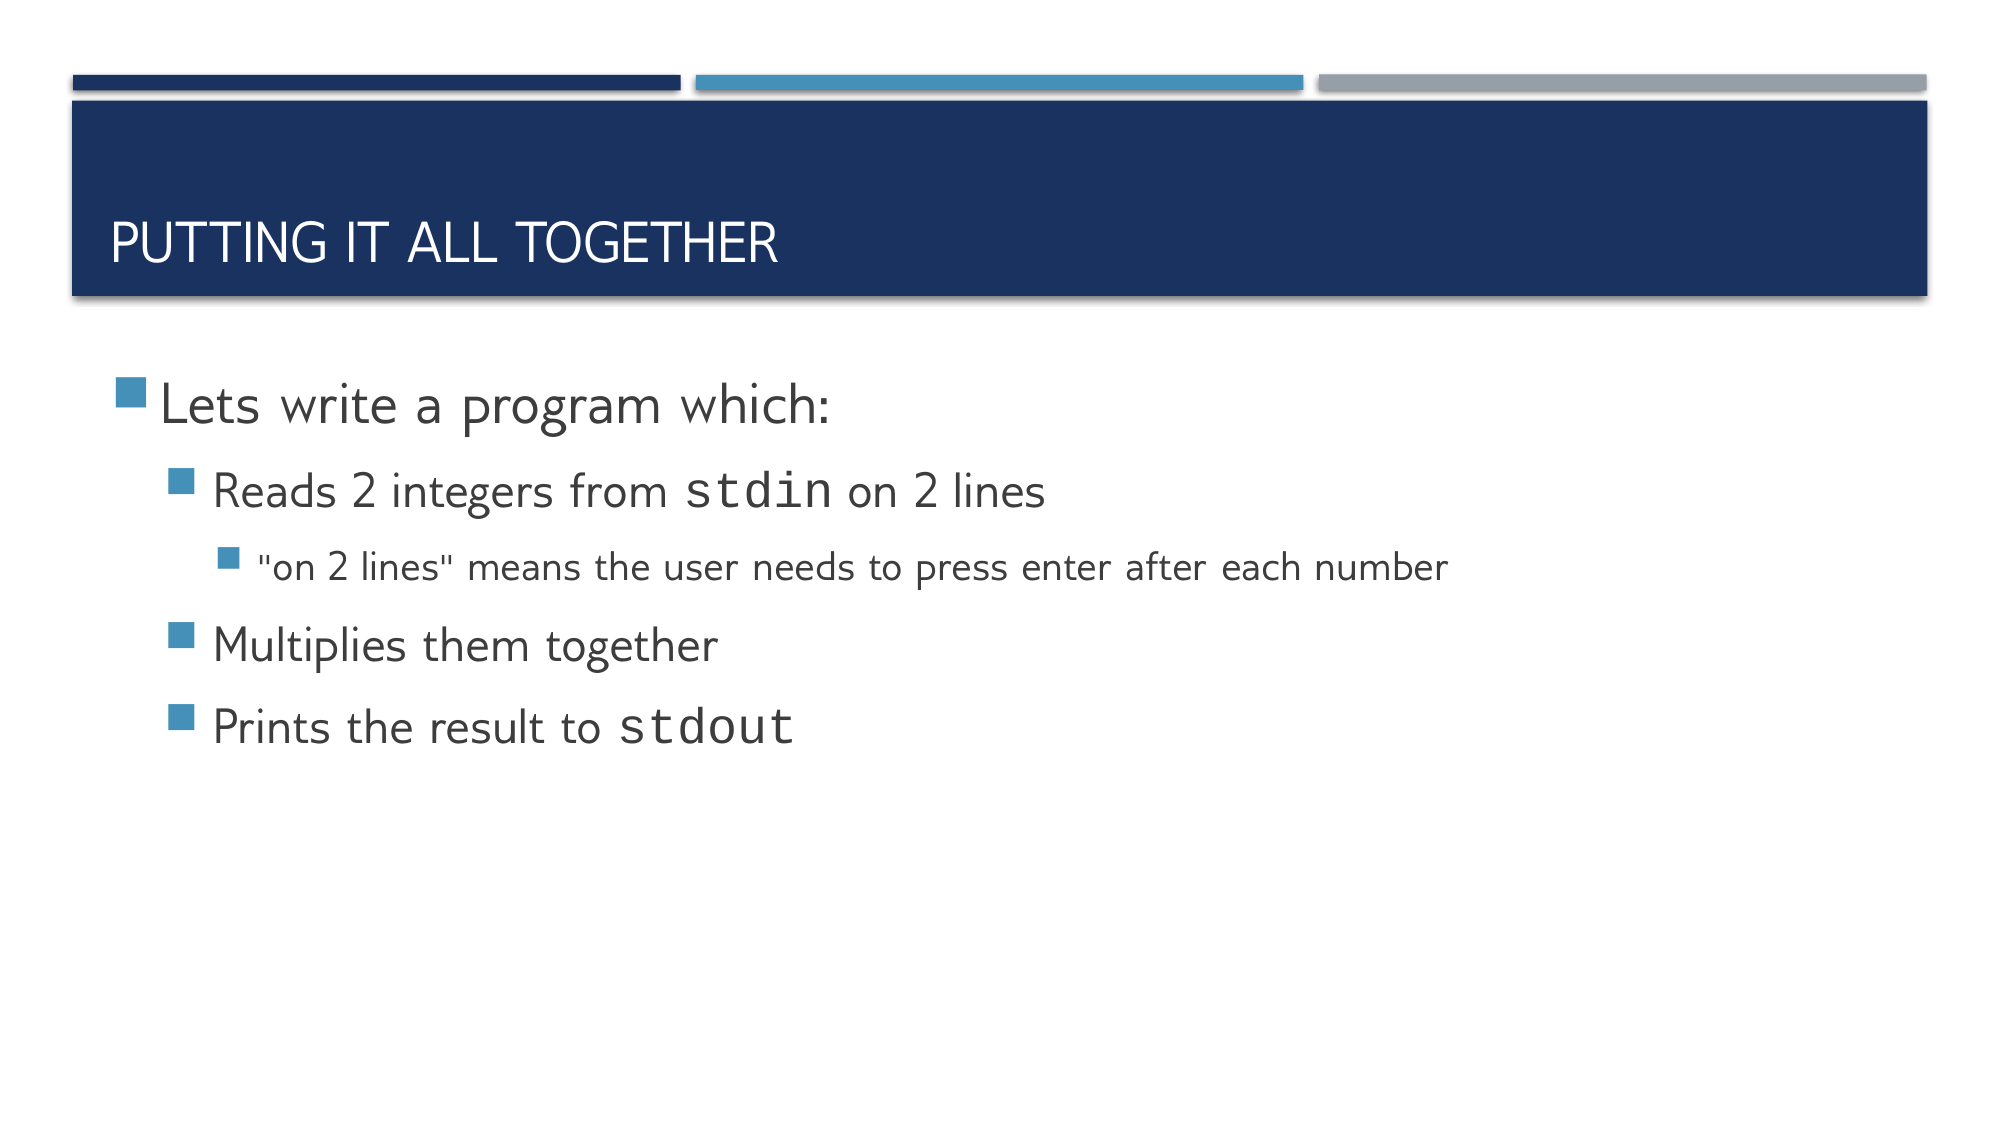

# Putting it all together
Lets write a program which:
Reads 2 integers from stdin on 2 lines
"on 2 lines" means the user needs to press enter after each number
Multiplies them together
Prints the result to stdout